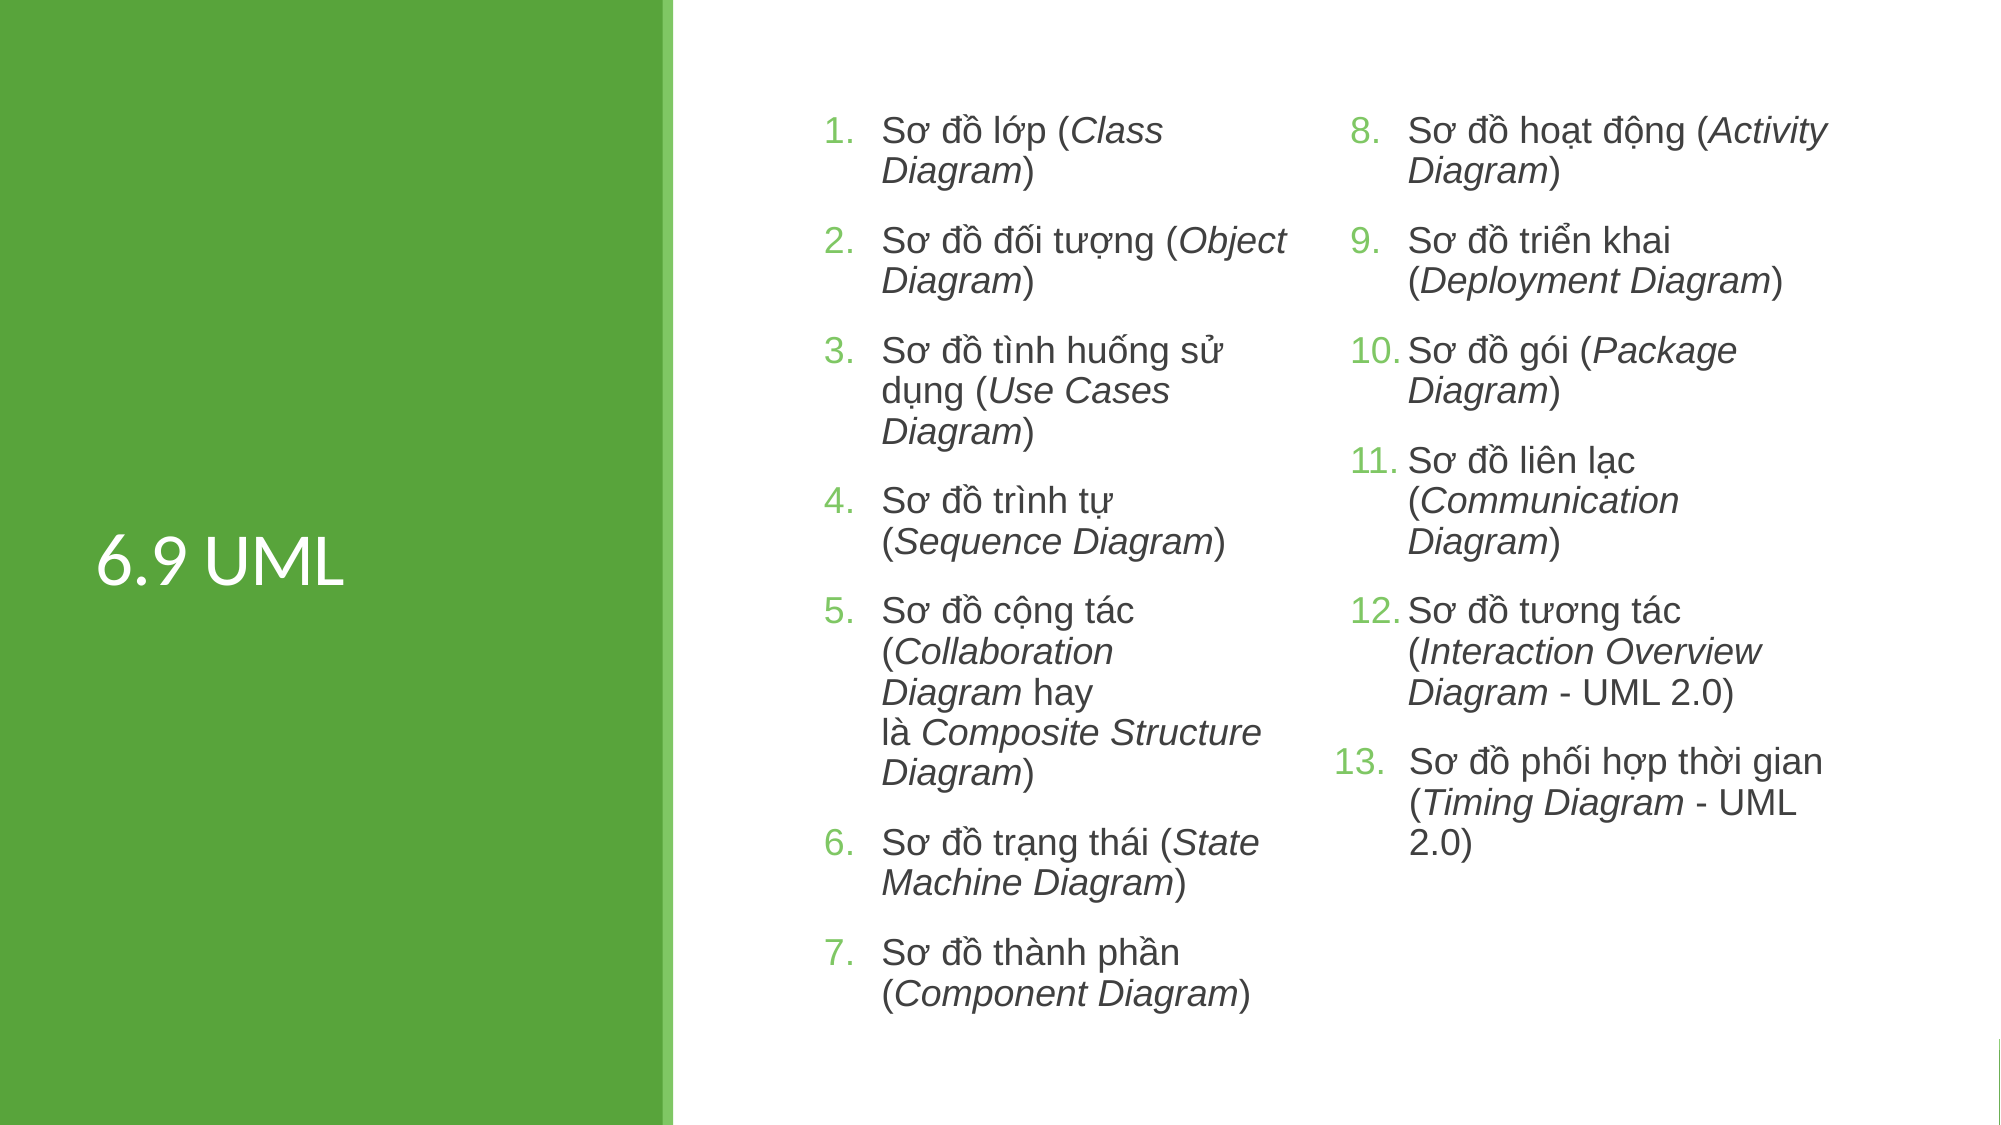

# 6.9 UML
Sơ đồ lớp (Class Diagram)
Sơ đồ đối tượng (Object Diagram)
Sơ đồ tình huống sử dụng (Use Cases Diagram)
Sơ đồ trình tự (Sequence Diagram)
Sơ đồ cộng tác (Collaboration Diagram hay là Composite Structure Diagram)
Sơ đồ trạng thái (State Machine Diagram)
Sơ đồ thành phần (Component Diagram)
Sơ đồ hoạt động (Activity Diagram)
Sơ đồ triển khai (Deployment Diagram)
Sơ đồ gói (Package Diagram)
Sơ đồ liên lạc (Communication Diagram)
Sơ đồ tương tác (Interaction Overview Diagram - UML 2.0)
Sơ đồ phối hợp thời gian (Timing Diagram - UML 2.0)
Bản quyền thuộc Học viện iBPO. Cấm sao chép dưới mọi hình thức